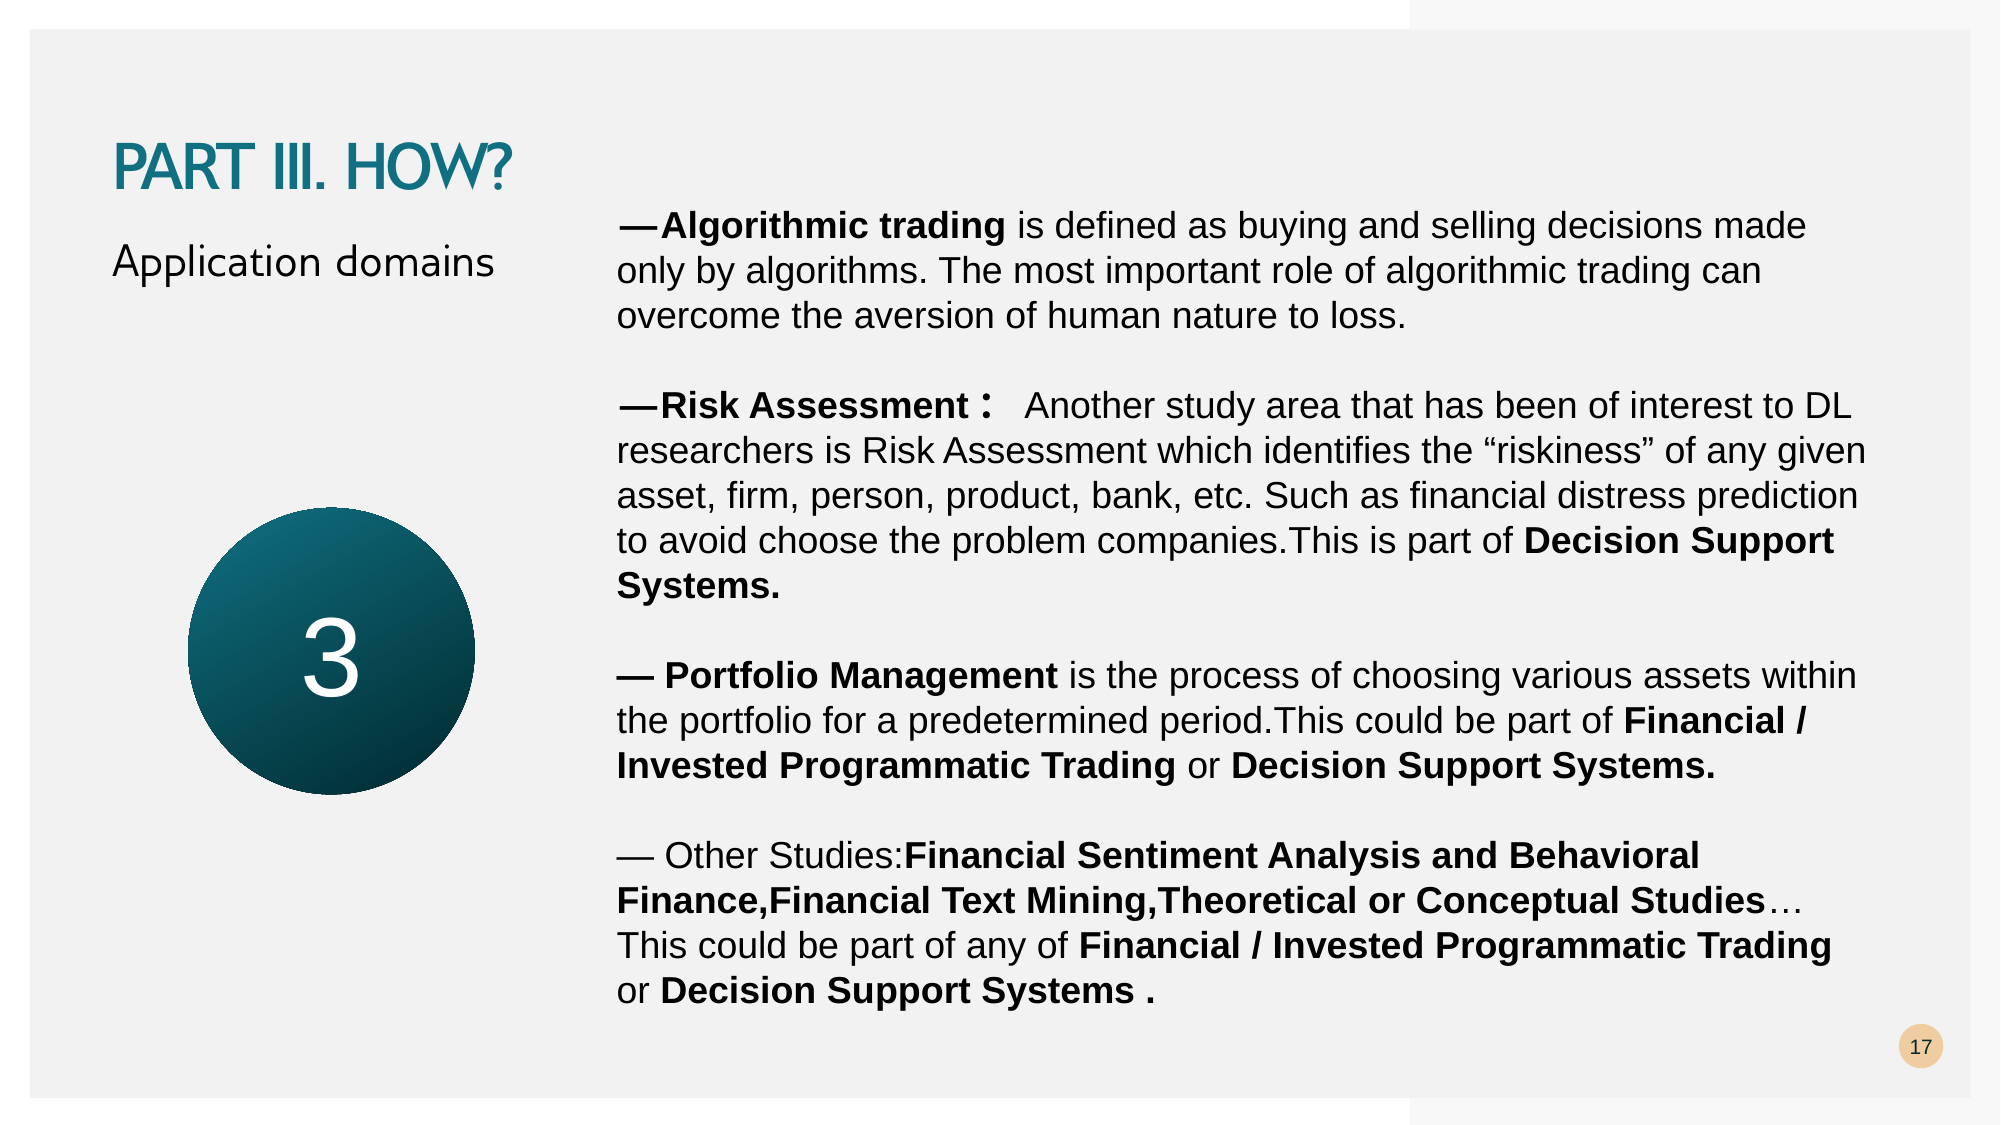

# Part iII. HOW?
 — Algorithmic trading is defined as buying and selling decisions made only by algorithms. The most important role of algorithmic trading can overcome the aversion of human nature to loss.

 — Risk Assessment：Another study area that has been of interest to DL researchers is Risk Assessment which identifies the “riskiness” of any given asset, firm, person, product, bank, etc. Such as financial distress prediction to avoid choose the problem companies.This is part of Decision Support Systems.

— Portfolio Management is the process of choosing various assets within the portfolio for a predetermined period.This could be part of Financial / Invested Programmatic Trading or Decision Support Systems.

— Other Studies:Financial Sentiment Analysis and Behavioral Finance,Financial Text Mining,Theoretical or Conceptual Studies…
This could be part of any of Financial / Invested Programmatic Trading or Decision Support Systems .

Application domains
3
17